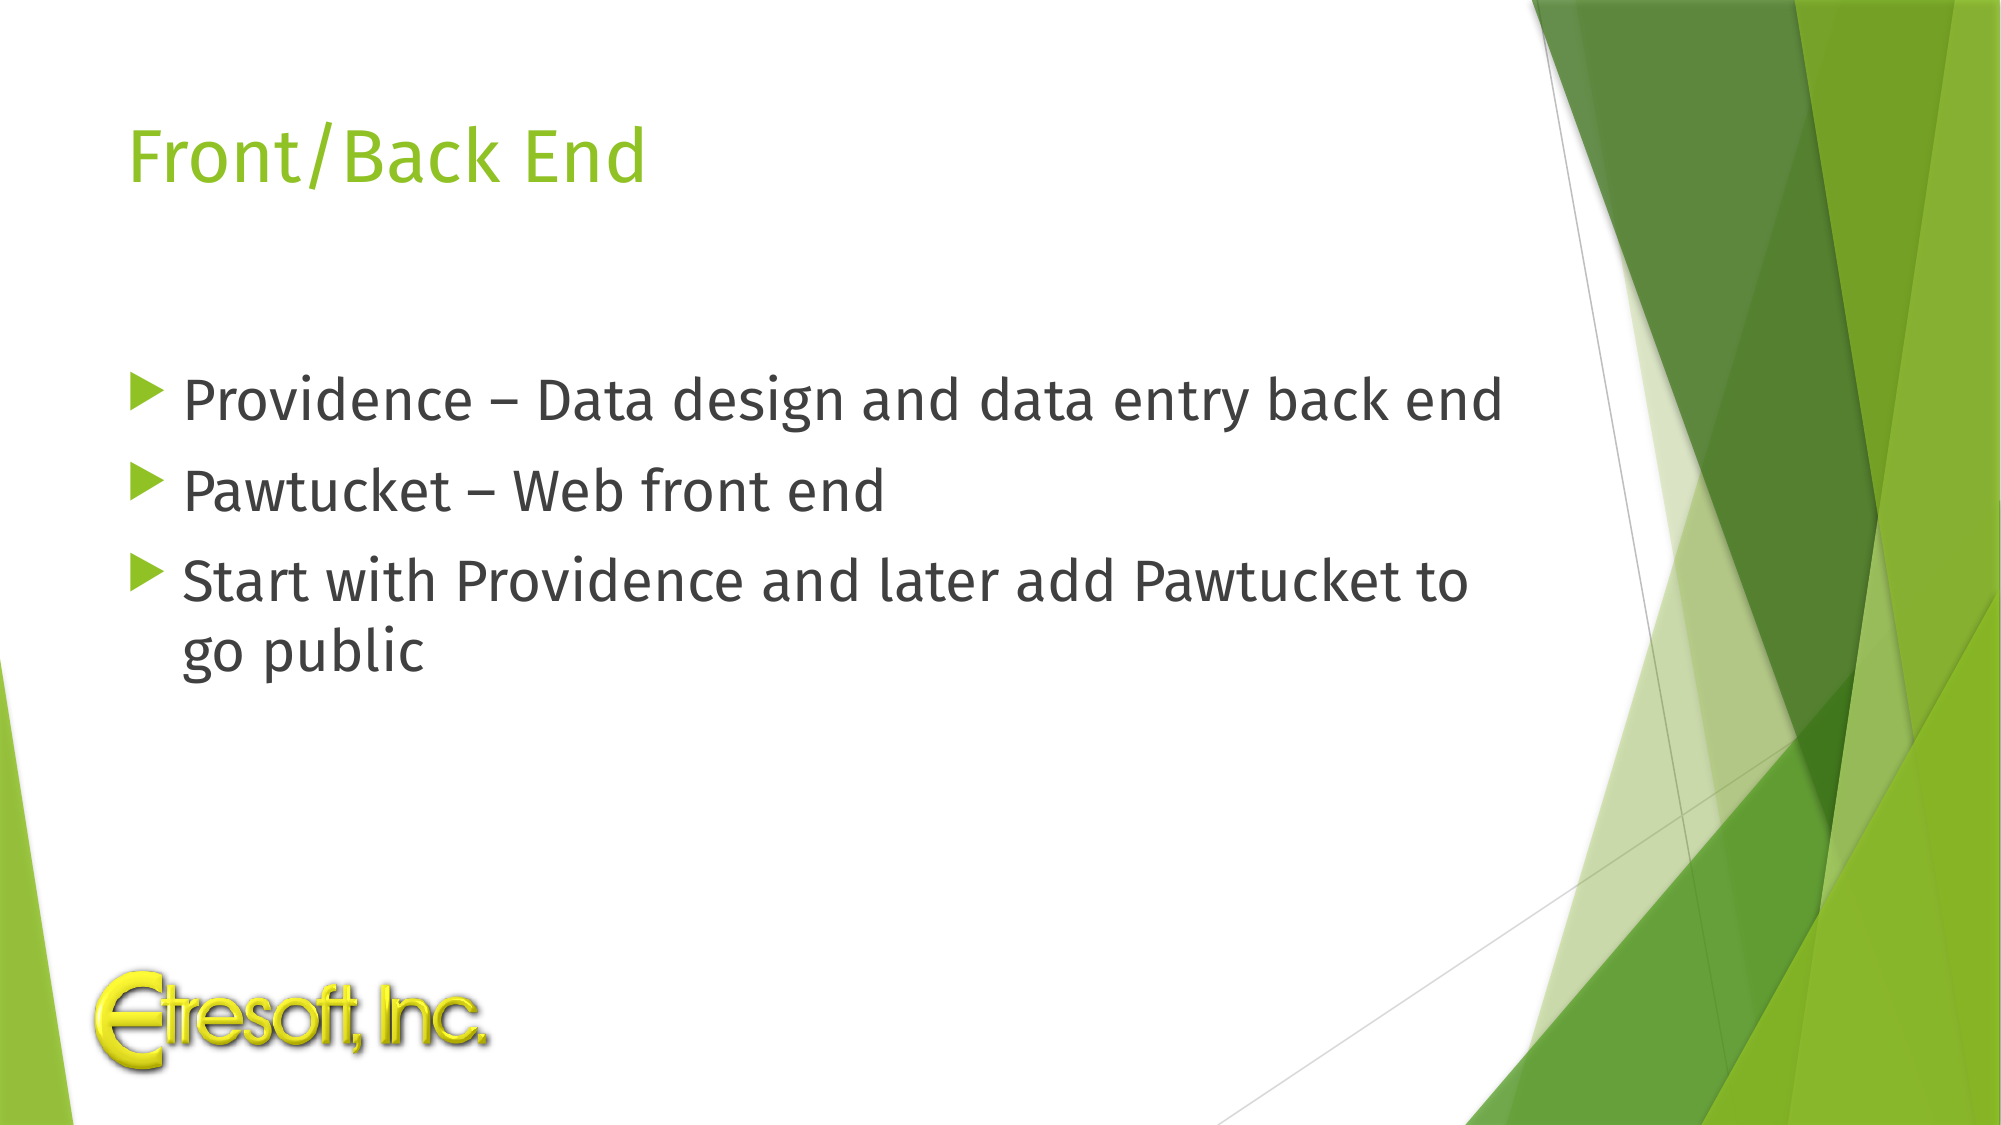

# Front/Back End
Providence – Data design and data entry back end
Pawtucket – Web front end
Start with Providence and later add Pawtucket to go public